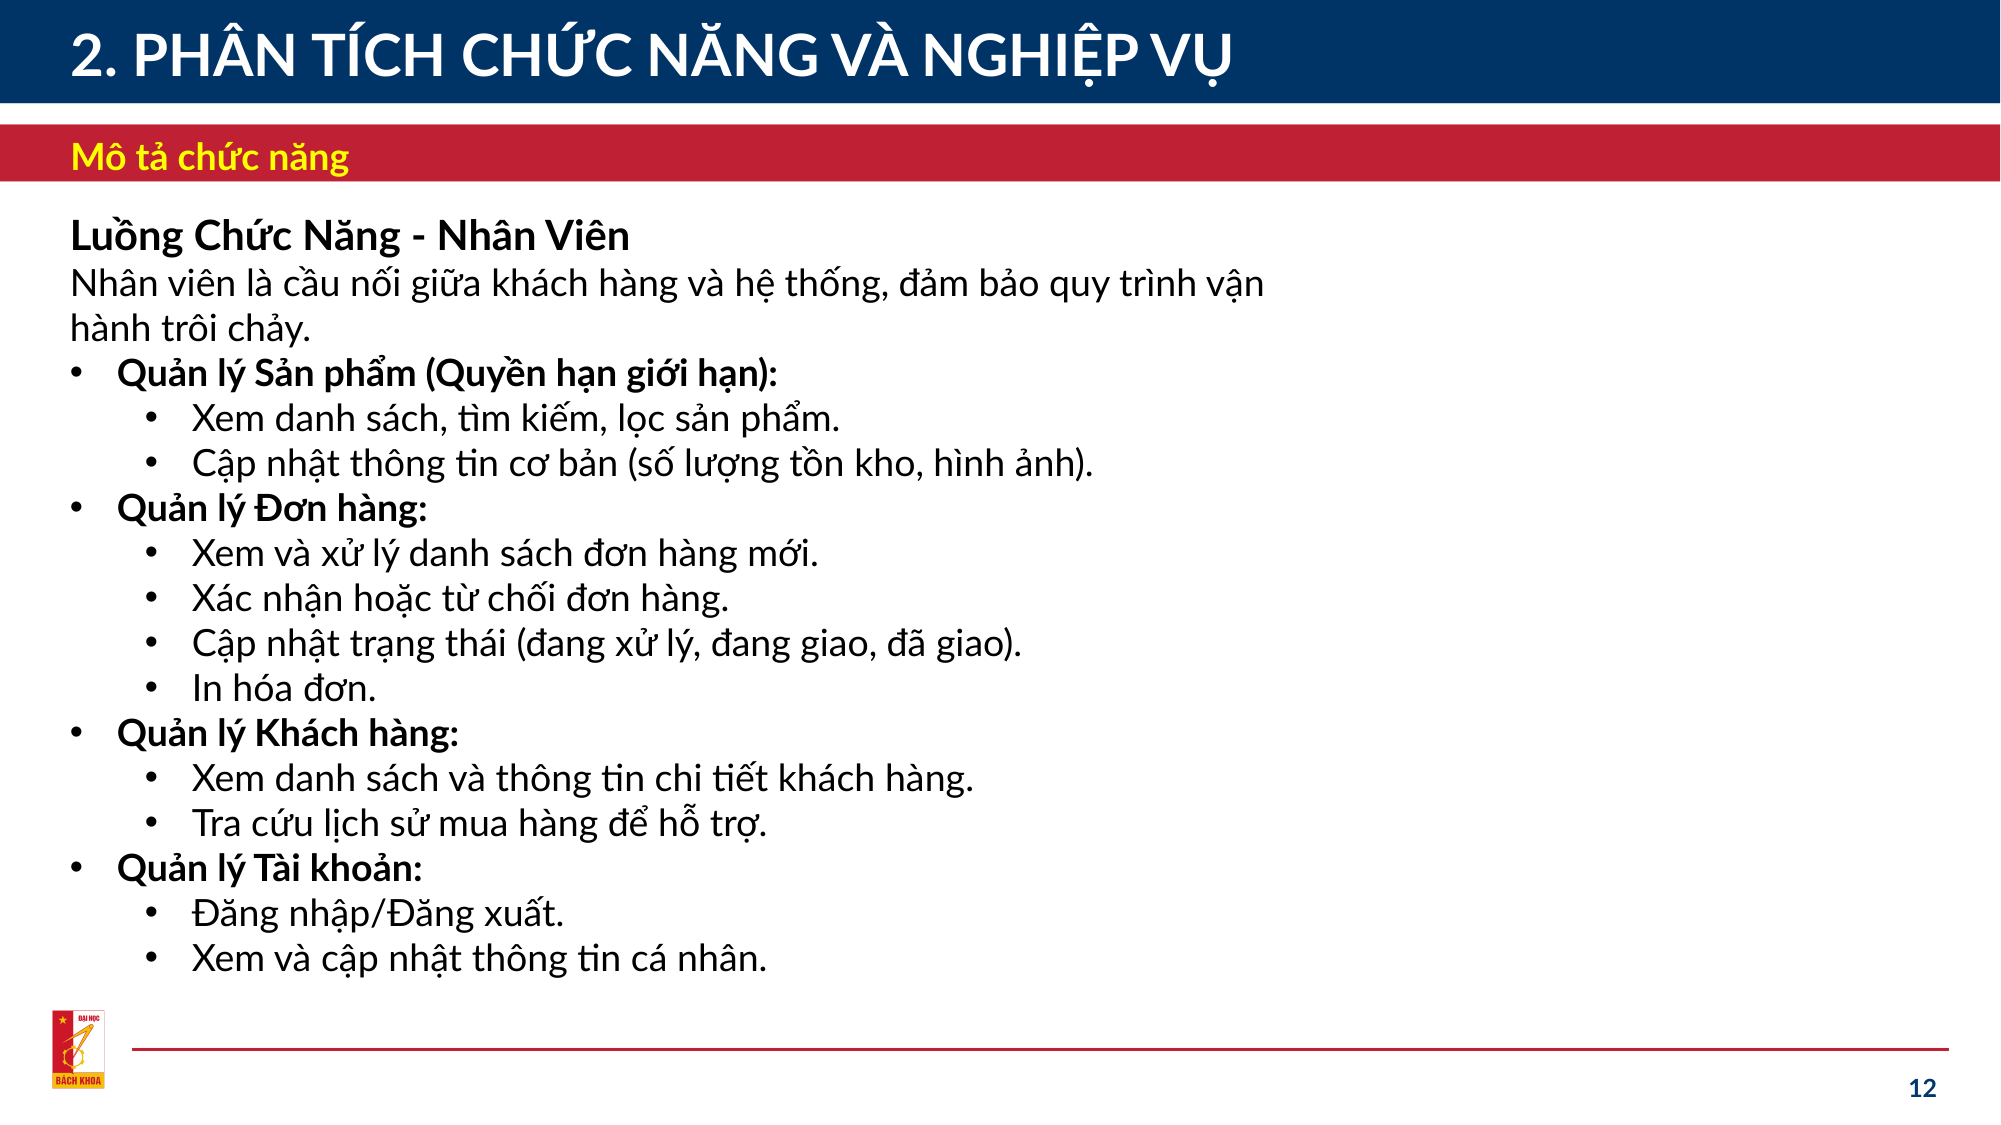

# 2. PHÂN TÍCH CHỨC NĂNG VÀ NGHIỆP VỤ
Mô tả chức năng
Luồng Chức Năng - Nhân Viên
Nhân viên là cầu nối giữa khách hàng và hệ thống, đảm bảo quy trình vận hành trôi chảy.
Quản lý Sản phẩm (Quyền hạn giới hạn):
Xem danh sách, tìm kiếm, lọc sản phẩm.
Cập nhật thông tin cơ bản (số lượng tồn kho, hình ảnh).
Quản lý Đơn hàng:
Xem và xử lý danh sách đơn hàng mới.
Xác nhận hoặc từ chối đơn hàng.
Cập nhật trạng thái (đang xử lý, đang giao, đã giao).
In hóa đơn.
Quản lý Khách hàng:
Xem danh sách và thông tin chi tiết khách hàng.
Tra cứu lịch sử mua hàng để hỗ trợ.
Quản lý Tài khoản:
Đăng nhập/Đăng xuất.
Xem và cập nhật thông tin cá nhân.

12